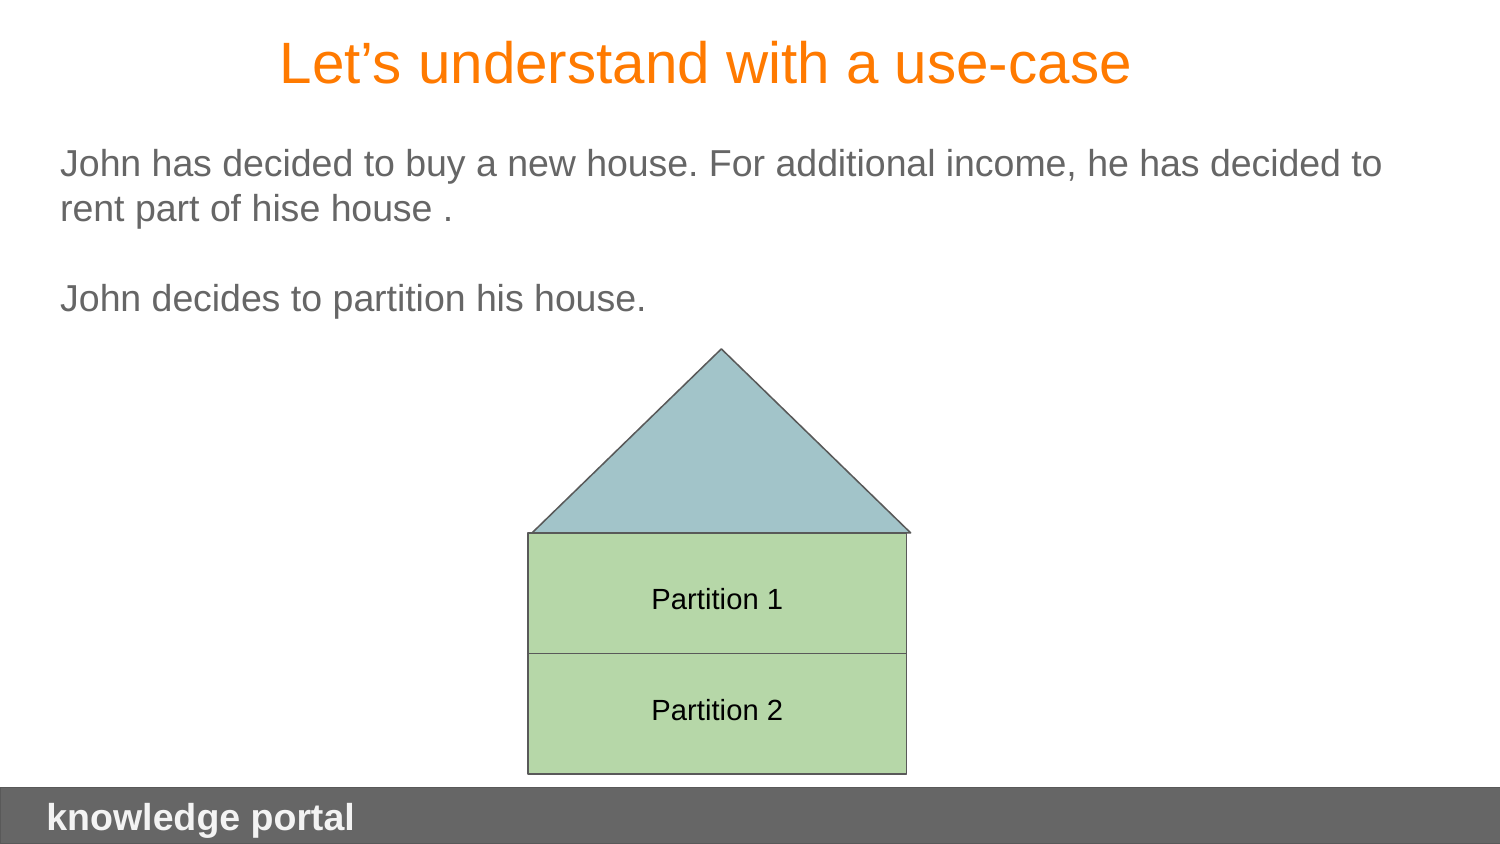

Let’s understand with a use-case
John has decided to buy a new house. For additional income, he has decided to rent part of hise house .
John decides to partition his house.

       Partition 1
       Partition 2
   knowledge portal